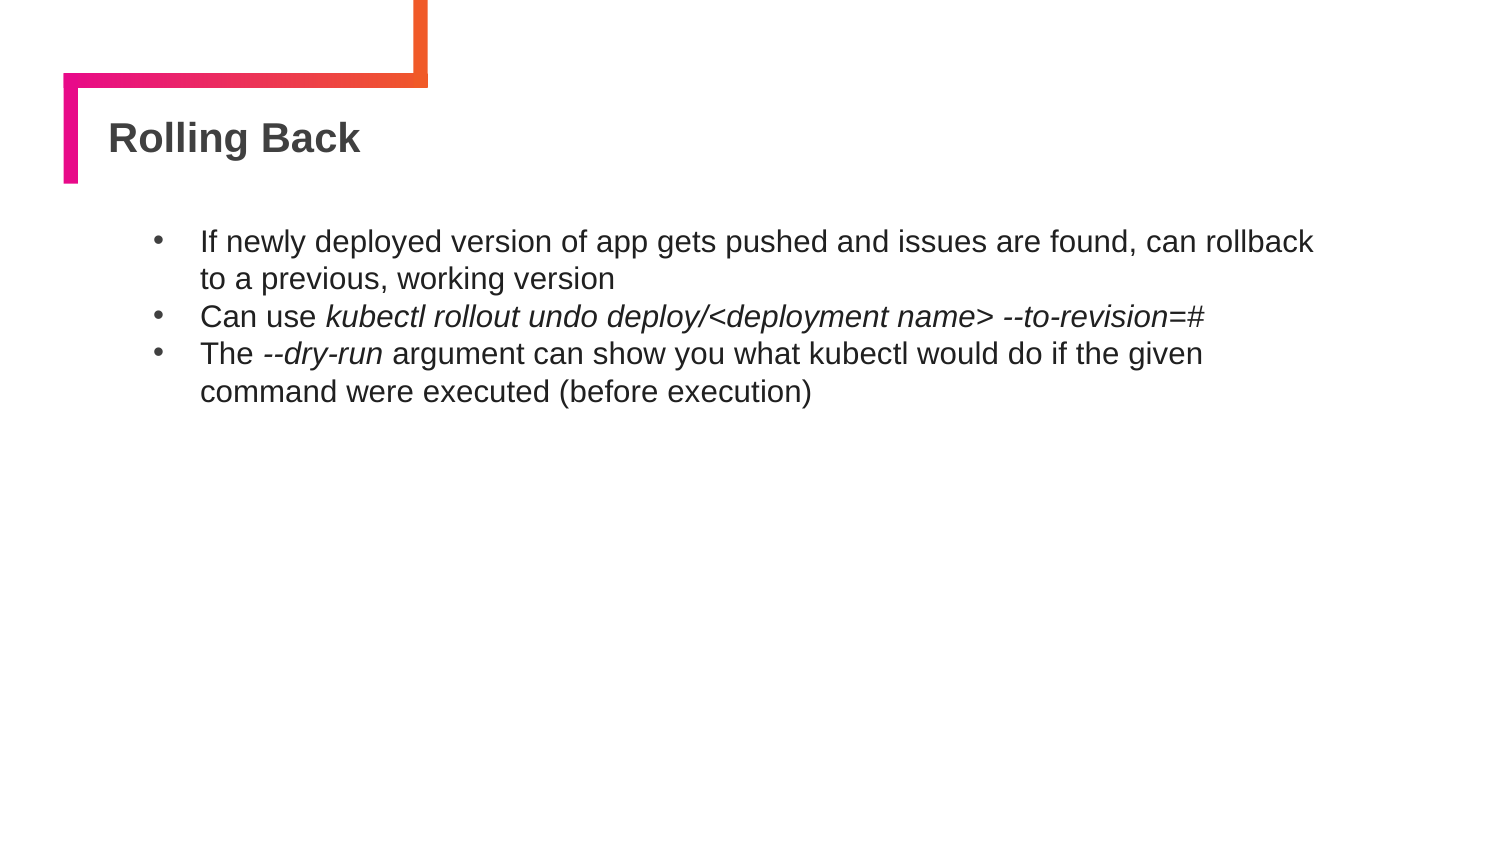

# Rolling Back
If newly deployed version of app gets pushed and issues are found, can rollback to a previous, working version
Can use kubectl rollout undo deploy/<deployment name> --to-revision=#
The --dry-run argument can show you what kubectl would do if the given command were executed (before execution)
174